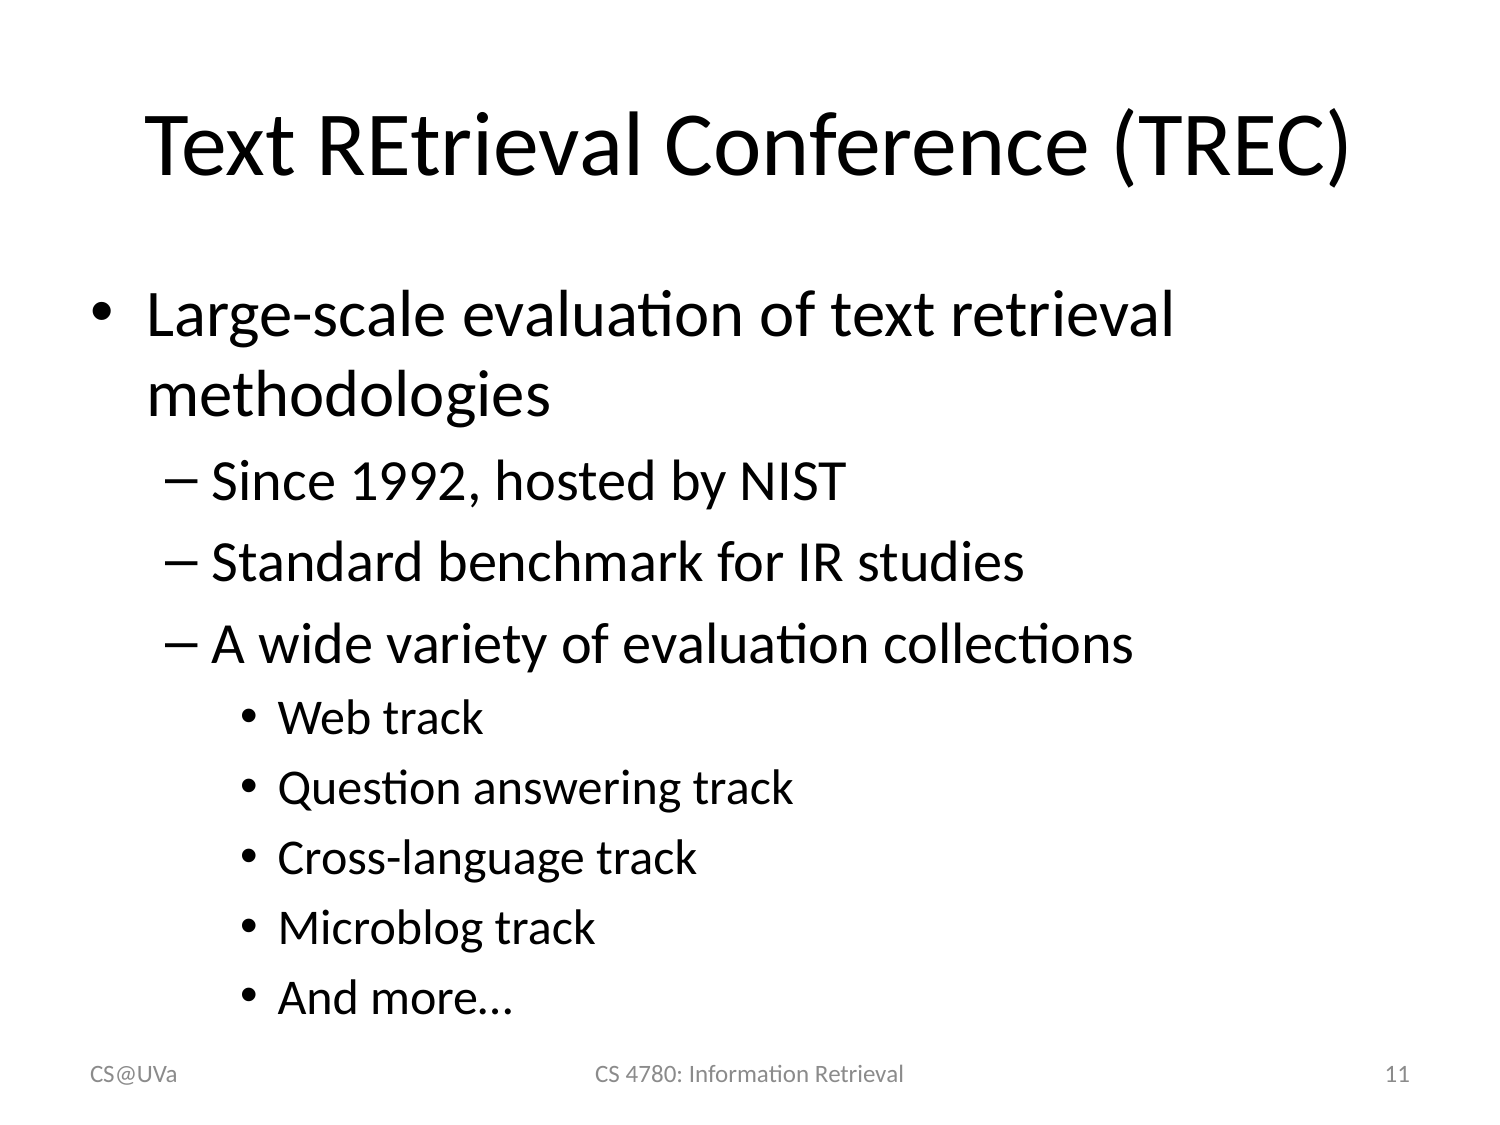

# Text REtrieval Conference (TREC)
Large-scale evaluation of text retrieval methodologies
Since 1992, hosted by NIST
Standard benchmark for IR studies
A wide variety of evaluation collections
Web track
Question answering track
Cross-language track
Microblog track
And more…

CS@UVa
CS 4780: Information Retrieval
11